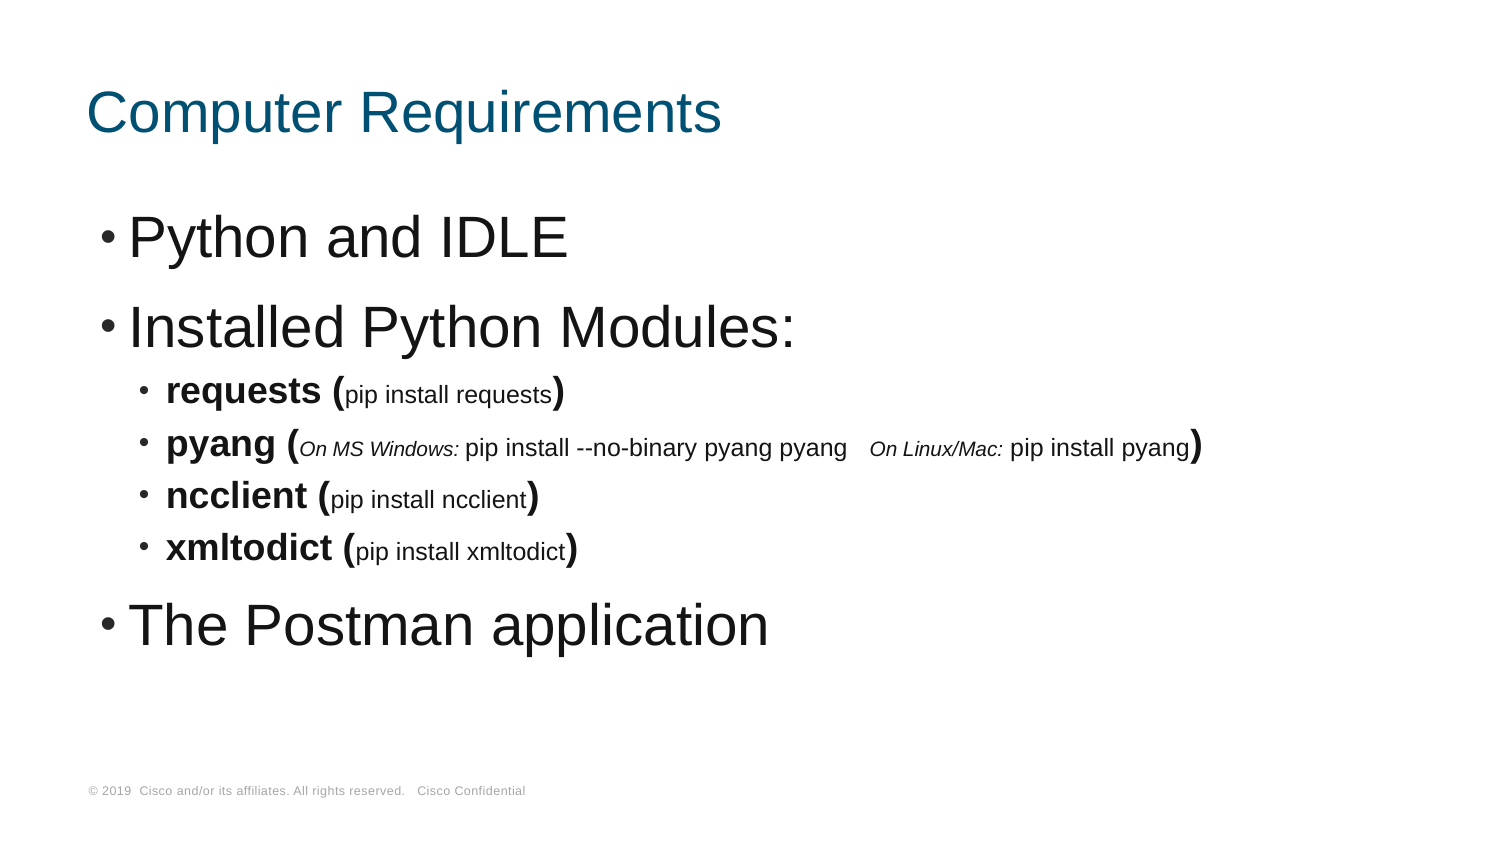

# Computer Requirements
Python and IDLE
Installed Python Modules:
requests (pip install requests)
pyang (On MS Windows: pip install --no-binary pyang pyang   On Linux/Mac: pip install pyang)
ncclient (pip install ncclient)
xmltodict (pip install xmltodict)
The Postman application